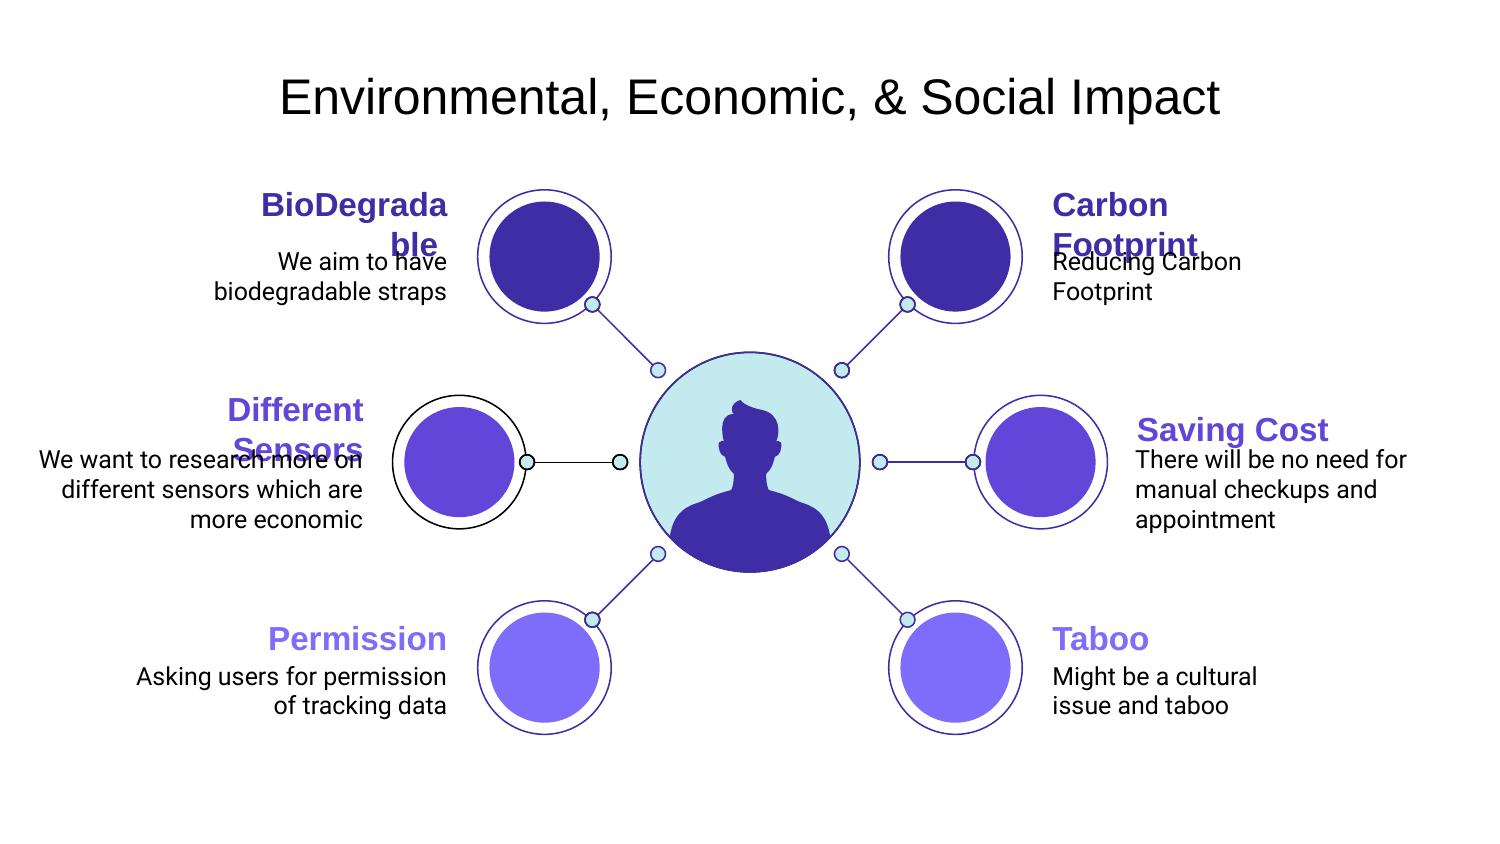

# Environmental, Economic, & Social Impact

BioDegradable
Carbon Footprint
We aim to have biodegradable straps
Reducing Carbon Footprint

Different Sensors
Saving Cost
We want to research more on different sensors which are more economic
There will be no need for manual checkups and appointment

Permission
Taboo
Asking users for permission of tracking data
Might be a cultural issue and taboo